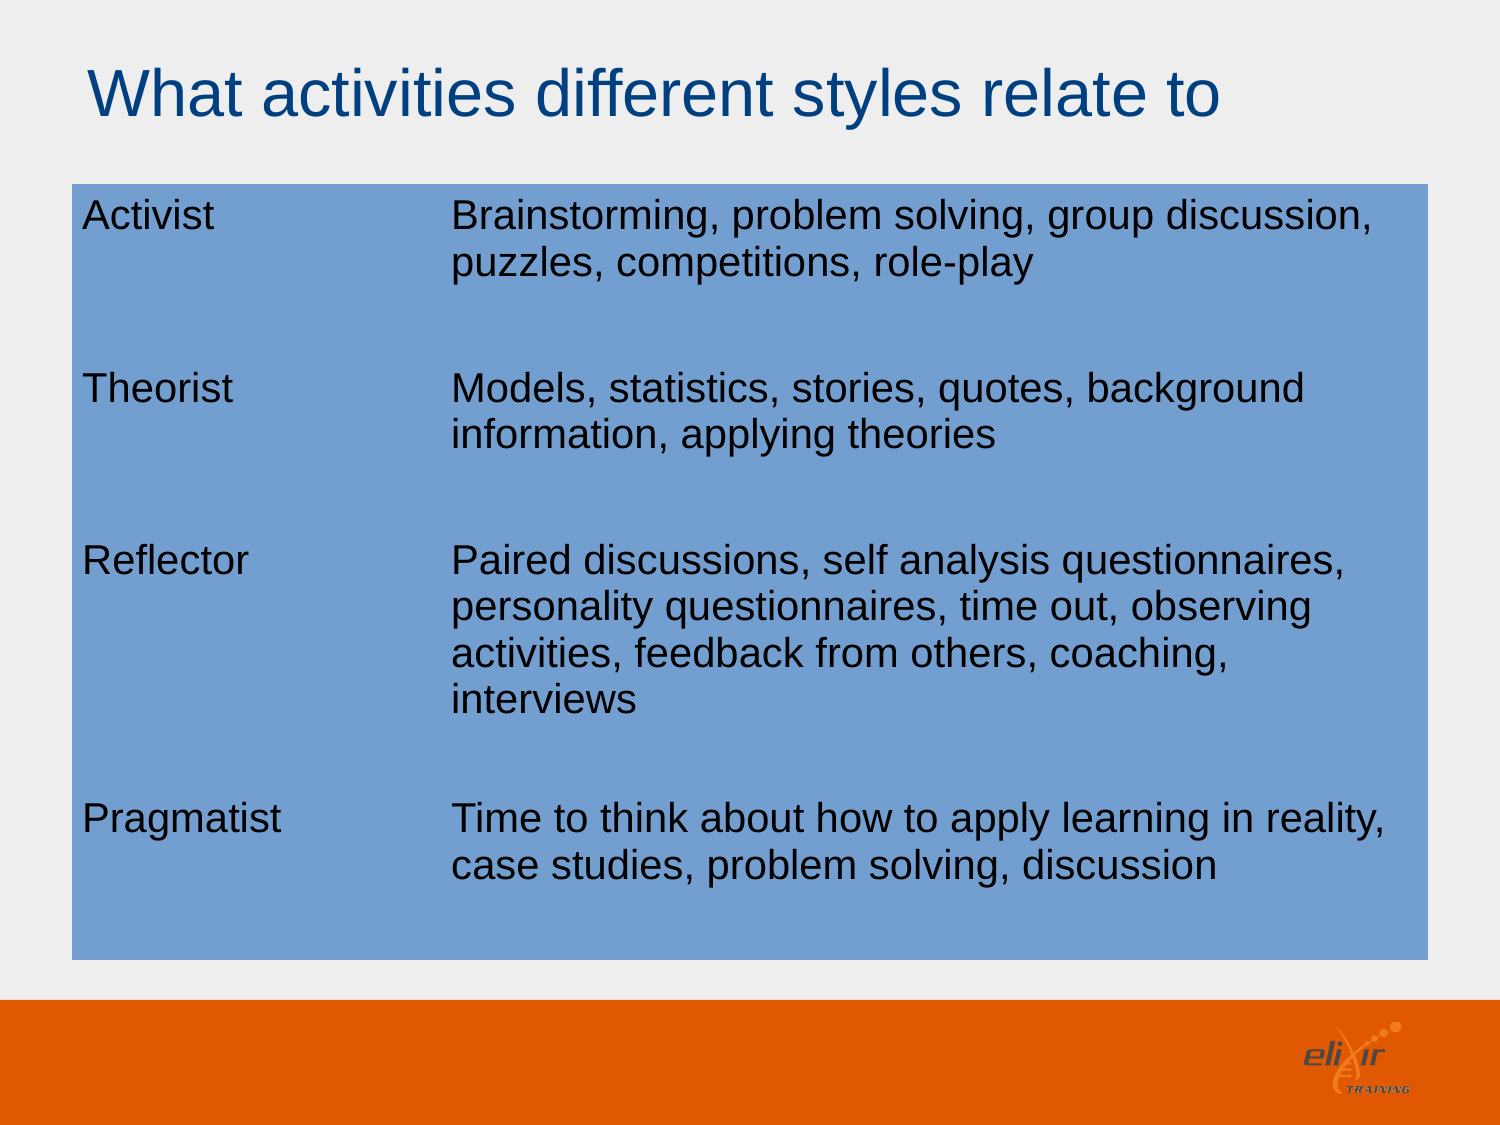

What activities different styles relate to
| Activist | Brainstorming, problem solving, group discussion, puzzles, competitions, role-play |
| --- | --- |
| Theorist | Models, statistics, stories, quotes, background information, applying theories |
| Reflector | Paired discussions, self analysis questionnaires, personality questionnaires, time out, observing activities, feedback from others, coaching, interviews |
| Pragmatist | Time to think about how to apply learning in reality, case studies, problem solving, discussion |